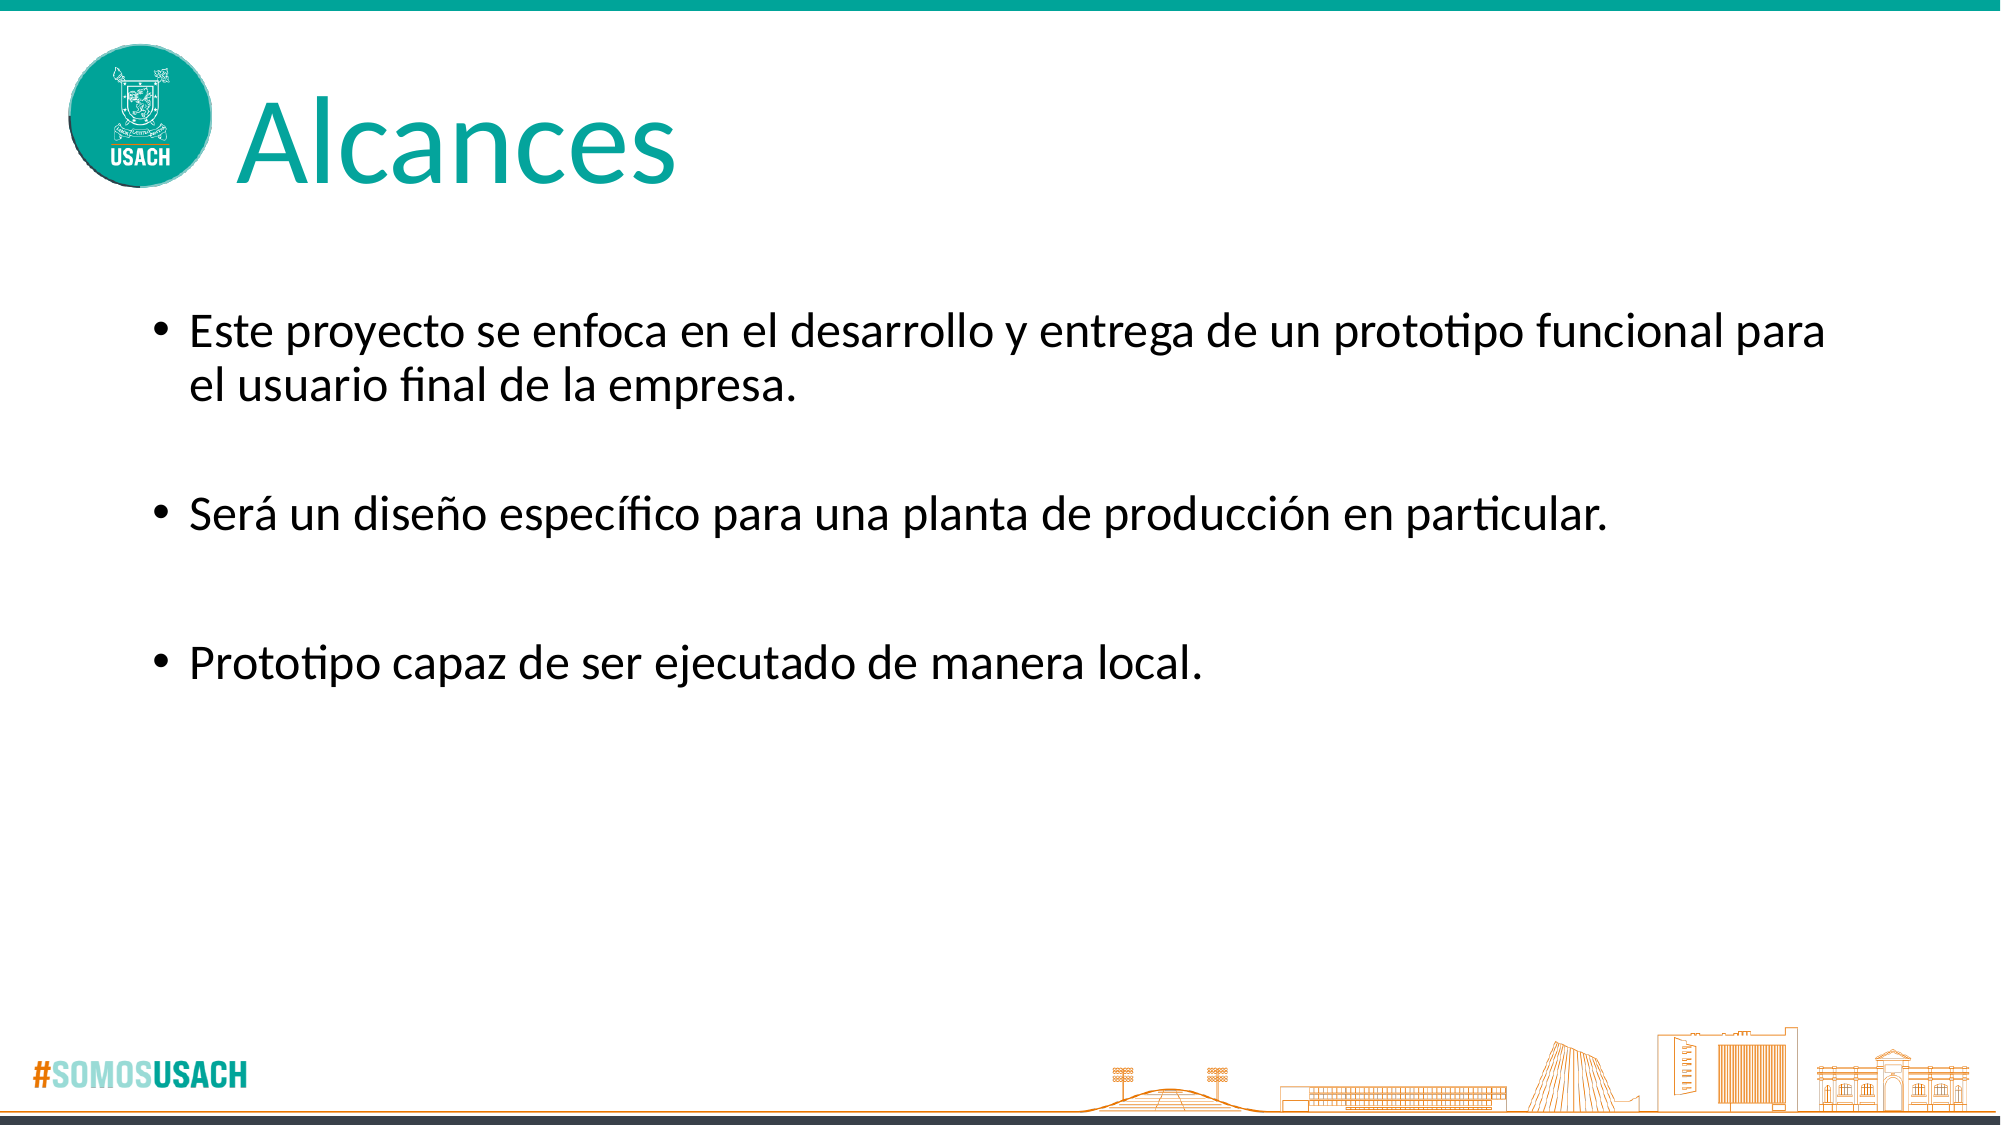

Alcances
Este proyecto se enfoca en el desarrollo y entrega de un prototipo funcional para el usuario final de la empresa.

Será un diseño específico para una planta de producción en particular.

Prototipo capaz de ser ejecutado de manera local.